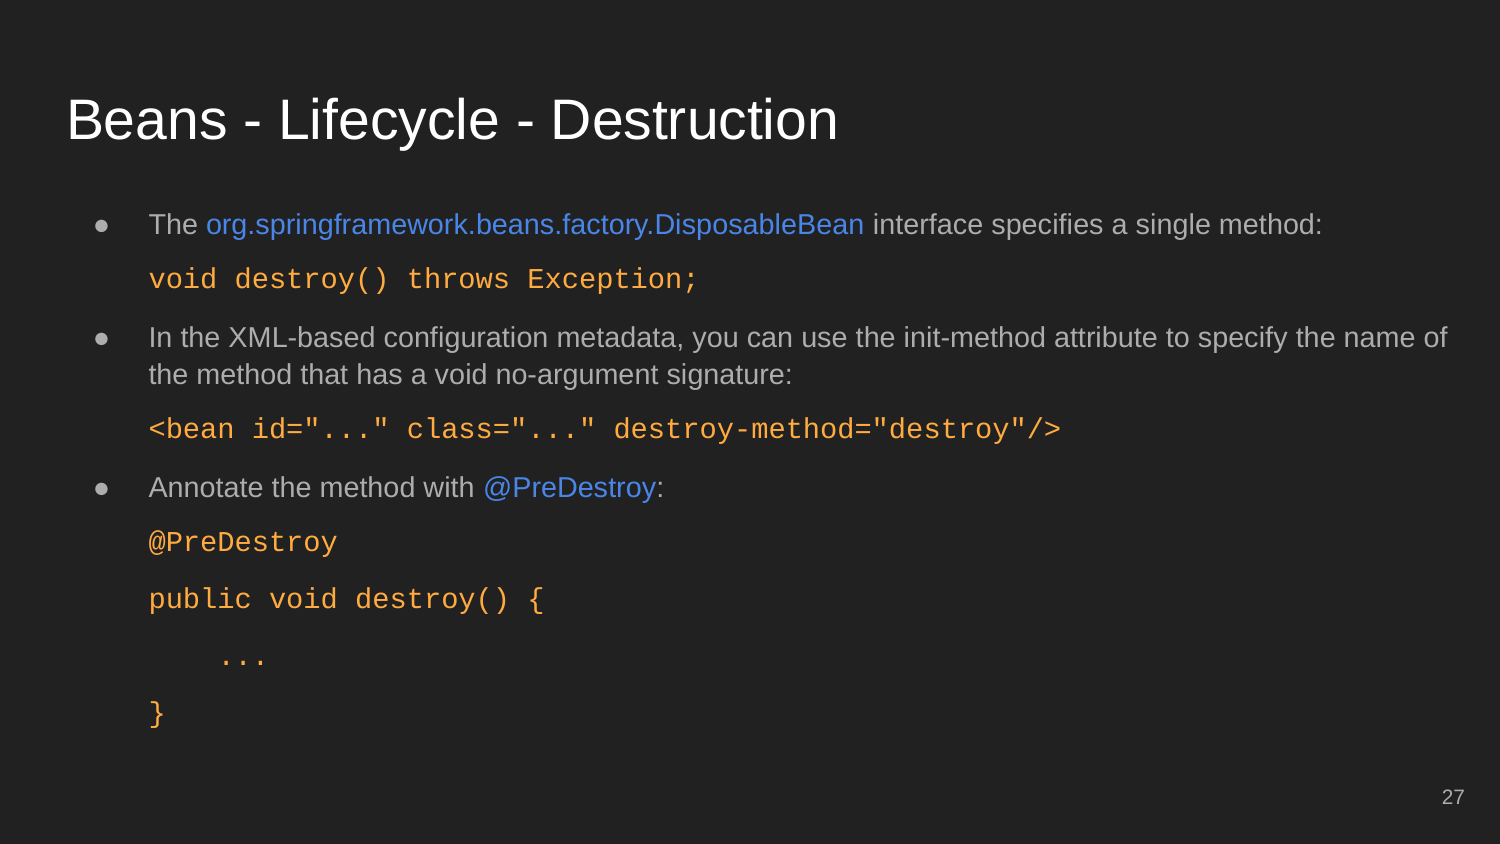

# Beans - Lifecycle - Destruction
The org.springframework.beans.factory.DisposableBean interface specifies a single method:
void destroy() throws Exception;
In the XML-based configuration metadata, you can use the init-method attribute to specify the name of the method that has a void no-argument signature:
<bean id="..." class="..." destroy-method="destroy"/>
Annotate the method with @PreDestroy:
@PreDestroy
public void destroy() {
    ...
}
27